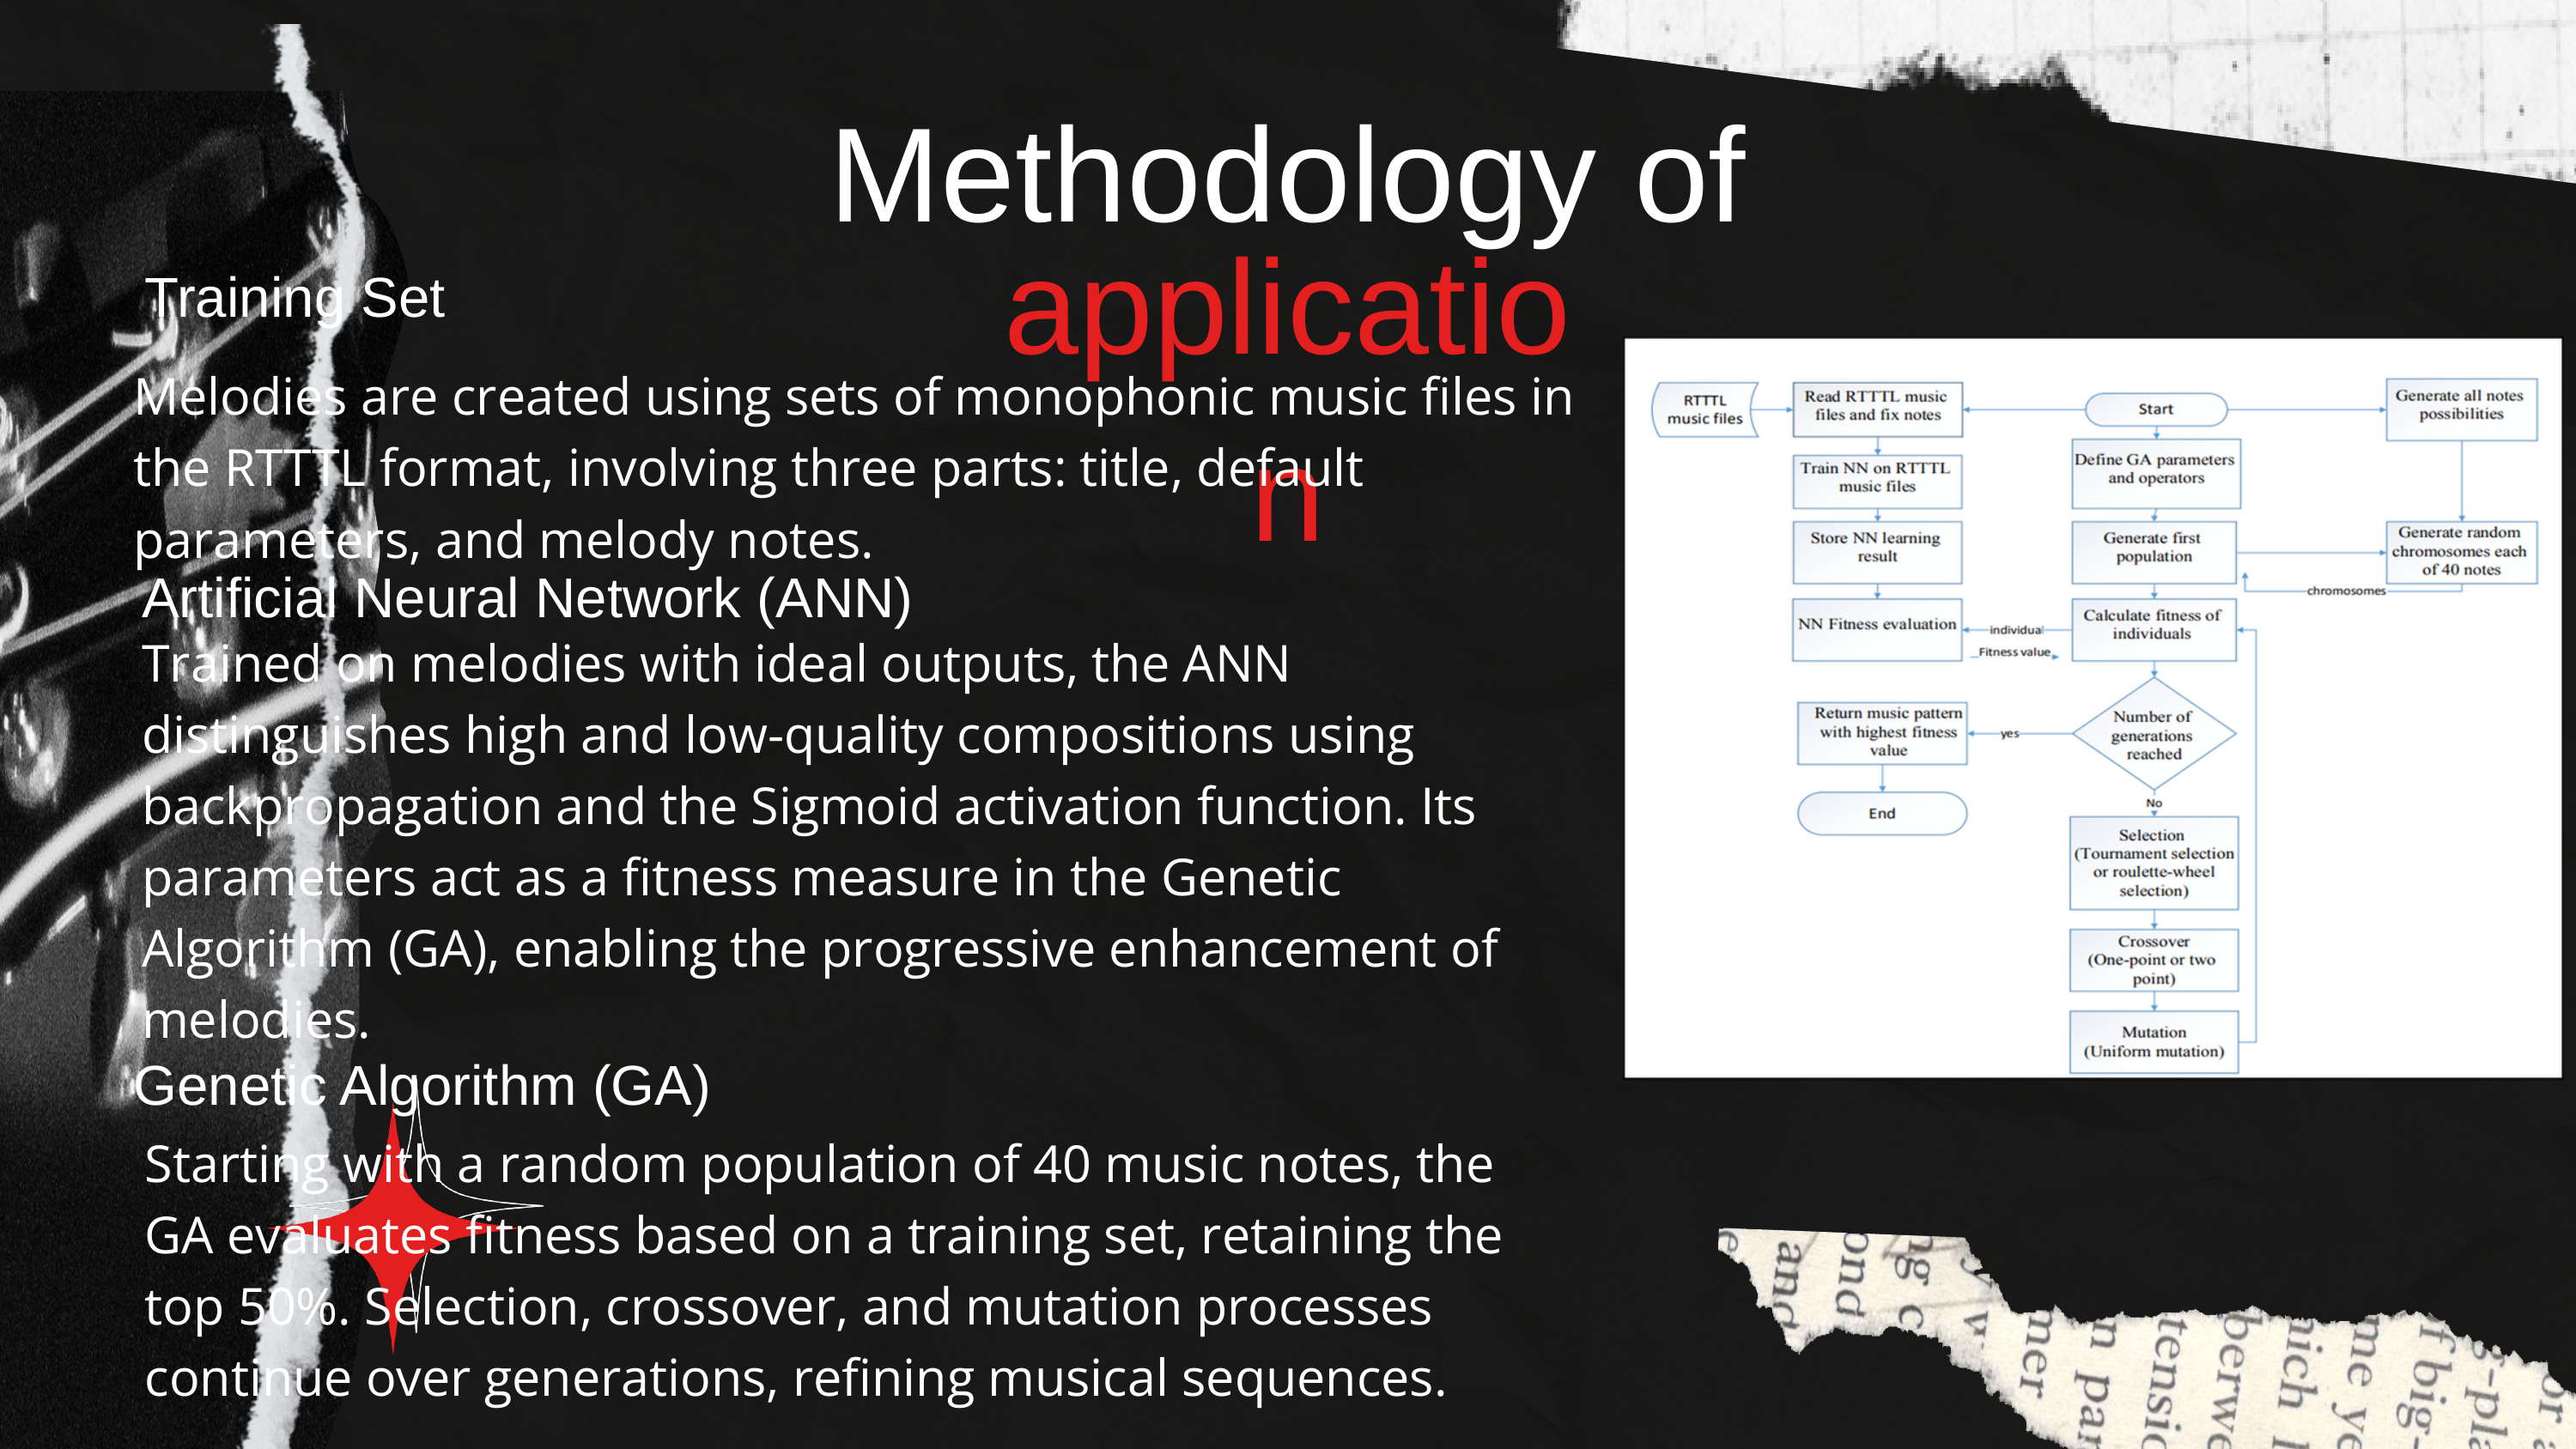

Methodology of
application
Training Set

Melodies are created using sets of monophonic music files in the RTTTL format, involving three parts: title, default parameters, and melody notes.
Artificial Neural Network (ANN)
Trained on melodies with ideal outputs, the ANN distinguishes high and low-quality compositions using backpropagation and the Sigmoid activation function. Its parameters act as a fitness measure in the Genetic Algorithm (GA), enabling the progressive enhancement of melodies.
Genetic Algorithm (GA)

Starting with a random population of 40 music notes, the GA evaluates fitness based on a training set, retaining the top 50%. Selection, crossover, and mutation processes continue over generations, refining musical sequences.